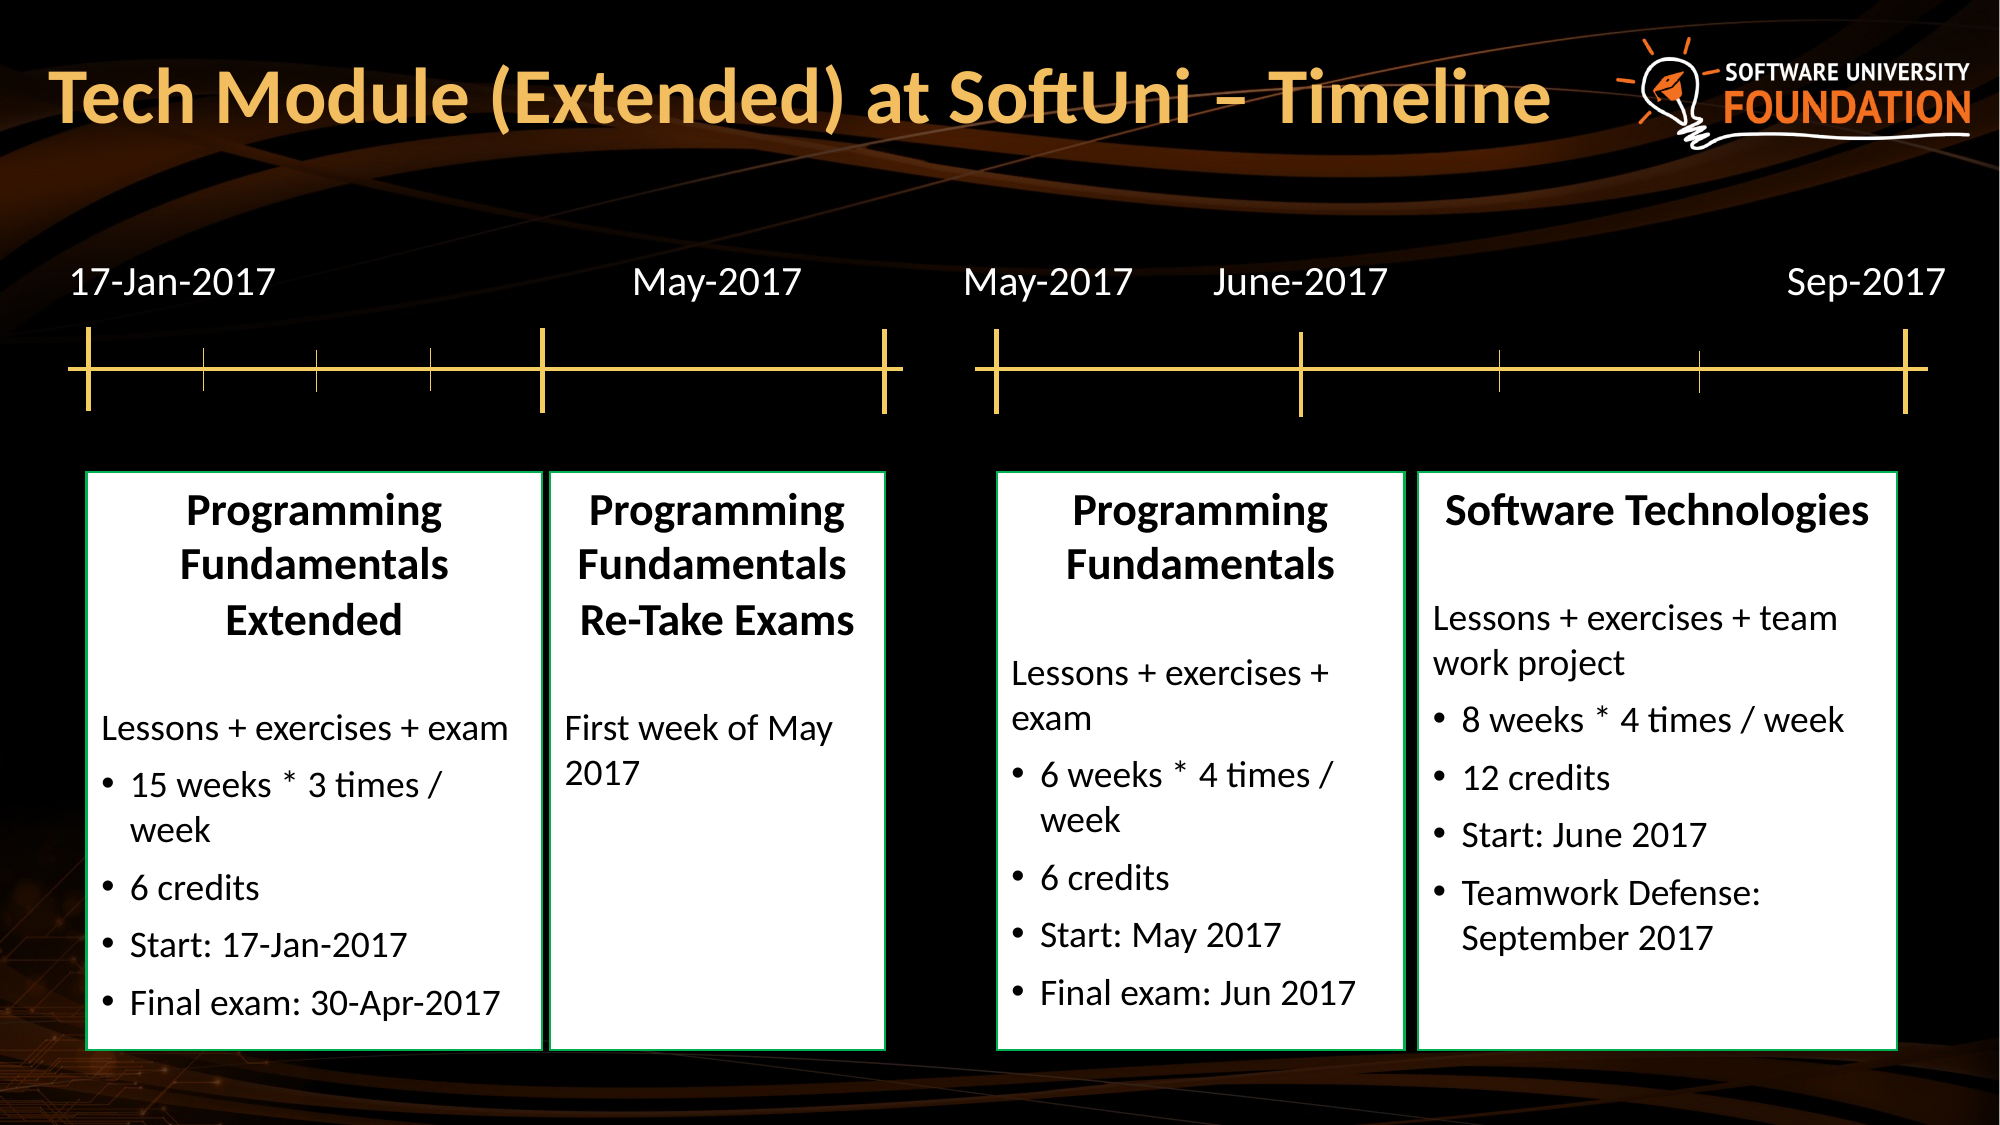

# Tech Module (Extended) at SoftUni – Timeline
17-Jan-2017
May-2017
May-2017
June-2017
Sep-2017
Programming Fundamentals
Re-Take Exams

First week of May 2017
Software Technologies

Lessons + exercises + team work project
8 weeks * 4 times / week
12 credits
Start: June 2017
Teamwork Defense: September 2017
Programming Fundamentals Extended

Lessons + exercises + exam
15 weeks * 3 times / week
6 credits
Start: 17-Jan-2017
Final exam: 30-Apr-2017
Programming Fundamentals

Lessons + exercises + exam
6 weeks * 4 times / week
6 credits
Start: May 2017
Final exam: Jun 2017